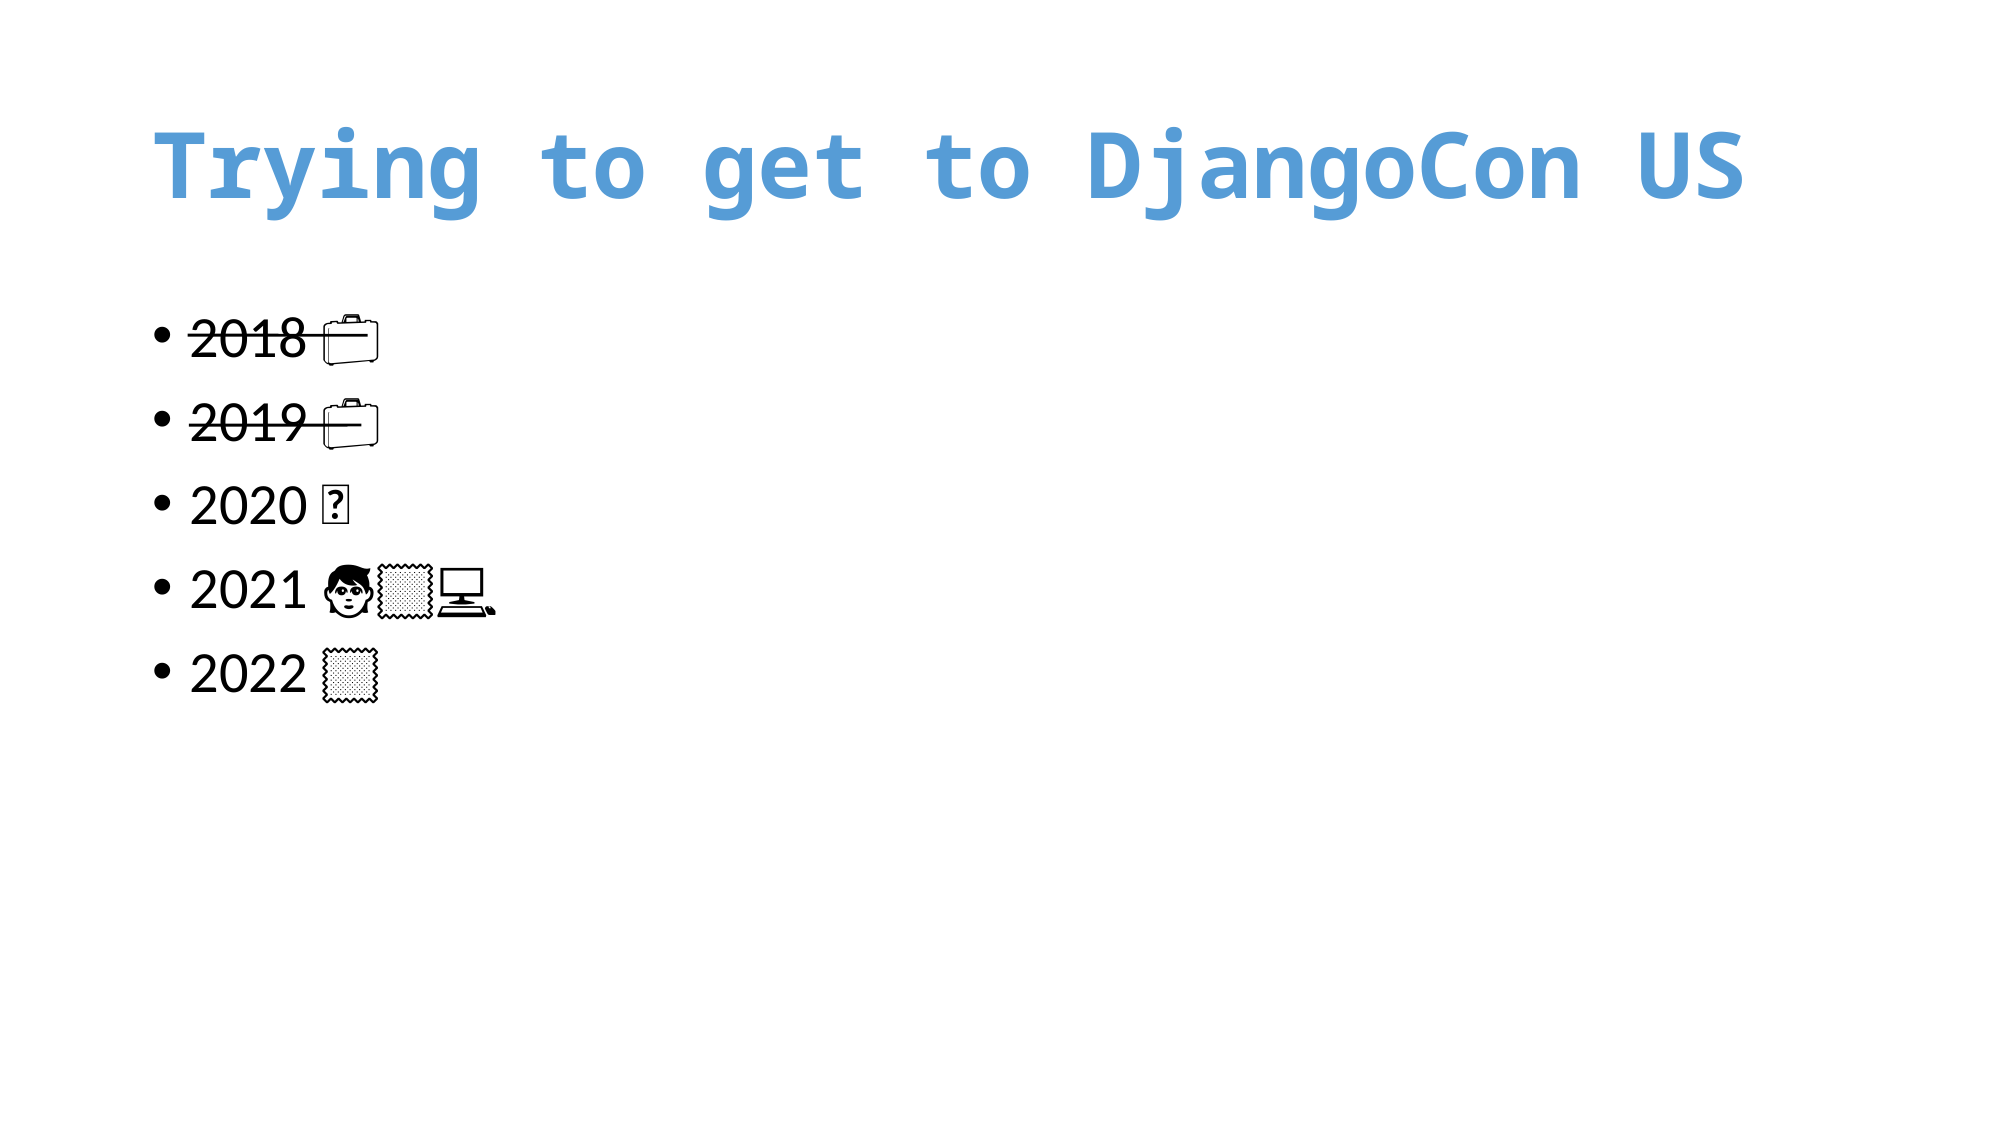

# Trying to get to DjangoCon US
2018 💼
2019 💼
2020 🦠
2021 🧑🏻‍💻
2022 🧍🏻